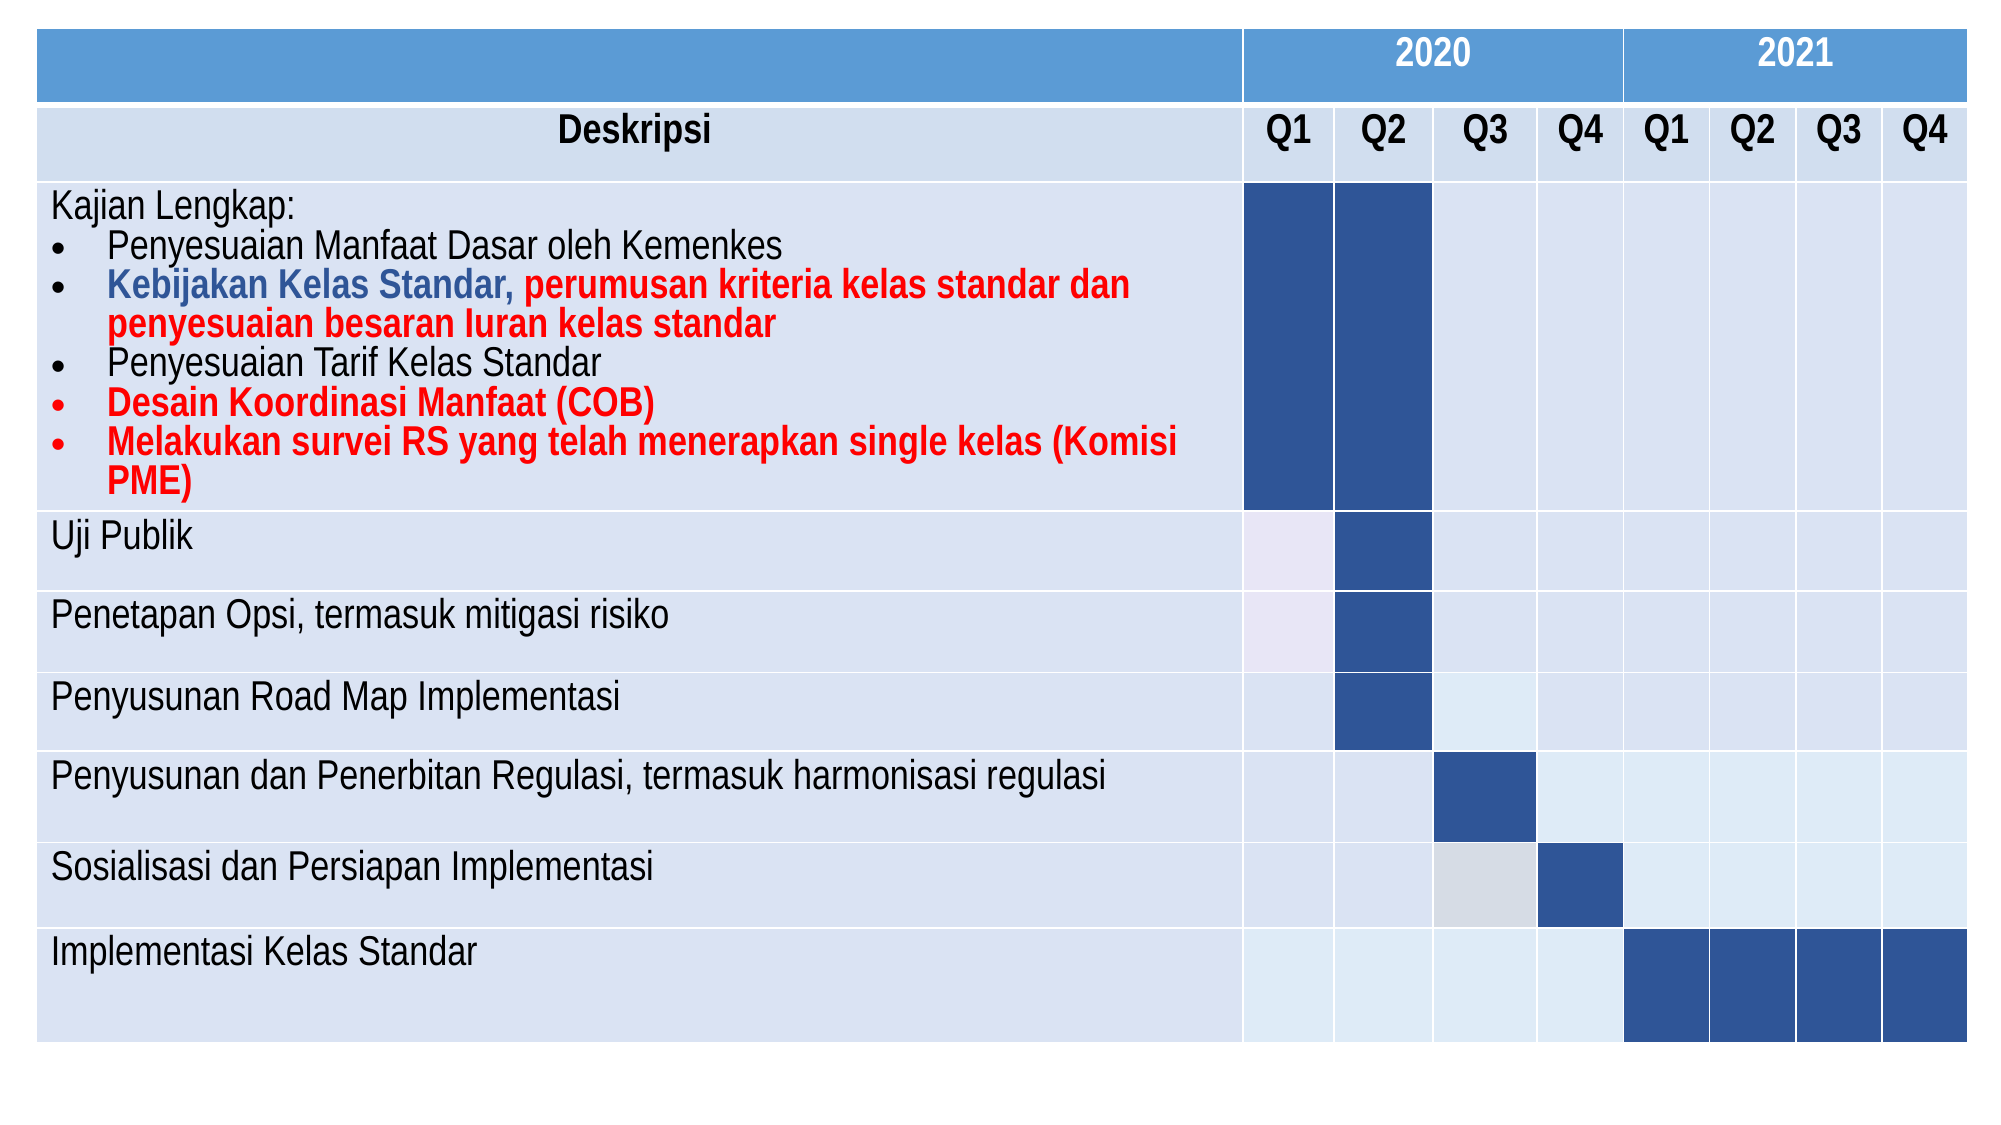

|  | 2020 |  |  |  | 2021 |  |  |  |
| --- | --- | --- | --- | --- | --- | --- | --- | --- |
| Deskripsi | Q1 | Q2 | Q3 | Q4 | Q1 | Q2 | Q3 | Q4 |
| Kajian Lengkap: Penyesuaian Manfaat Dasar oleh Kemenkes Kebijakan Kelas Standar, perumusan kriteria kelas standar dan penyesuaian besaran Iuran kelas standar Penyesuaian Tarif Kelas Standar Desain Koordinasi Manfaat (COB) Melakukan survei RS yang telah menerapkan single kelas (Komisi PME) |  |  |  |  |  |  |  |  |
| Uji Publik |  |  |  |  |  |  |  |  |
| Penetapan Opsi, termasuk mitigasi risiko |  |  |  |  |  |  |  |  |
| Penyusunan Road Map Implementasi |  |  |  |  |  |  |  |  |
| Penyusunan dan Penerbitan Regulasi, termasuk harmonisasi regulasi |  |  |  |  |  |  |  |  |
| Sosialisasi dan Persiapan Implementasi |  |  |  |  |  |  |  |  |
| Implementasi Kelas Standar |  |  |  |  |  |  |  |  |